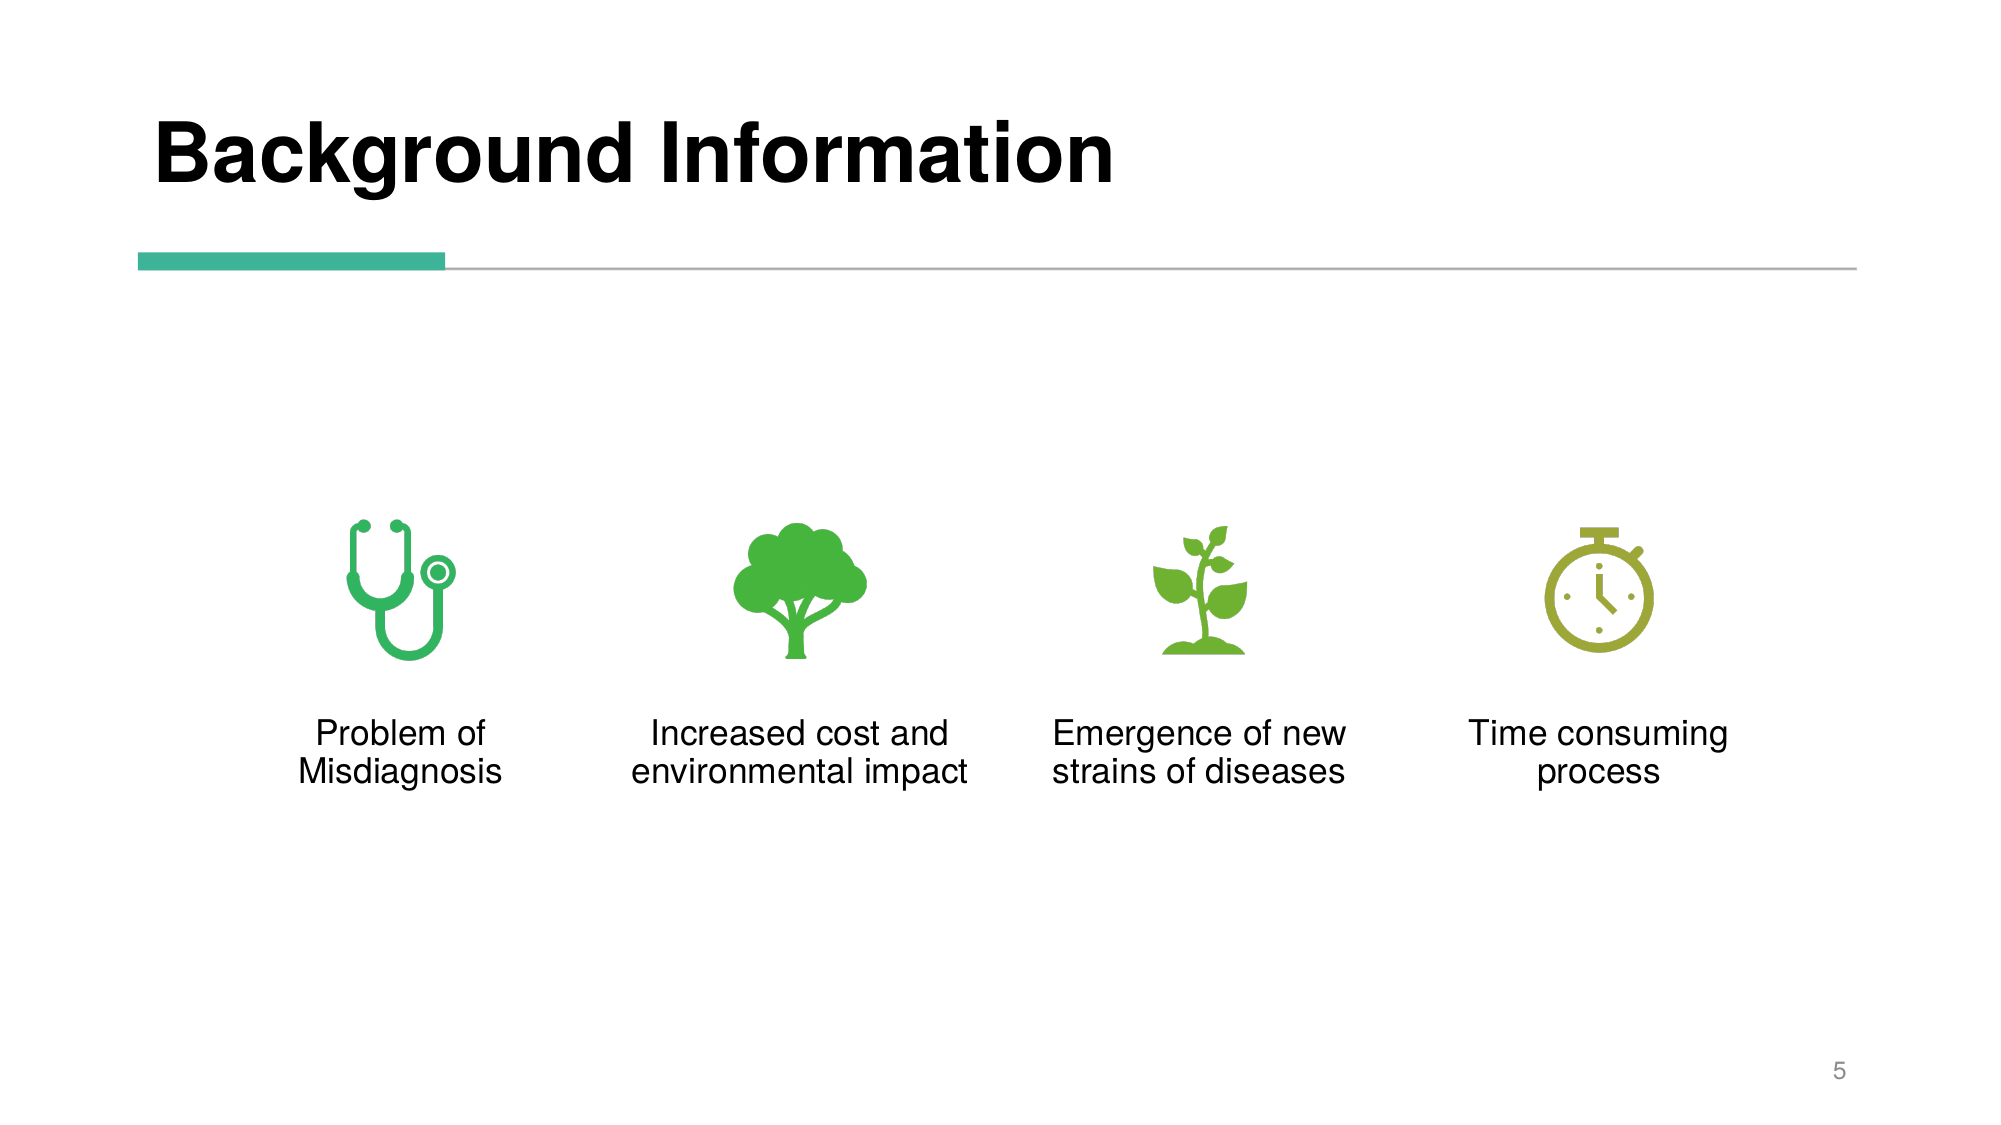

# Background Information

Problem of Misdiagnosis
Increased cost and environmental impact
Emergence of new strains of diseases
Time consuming process
5